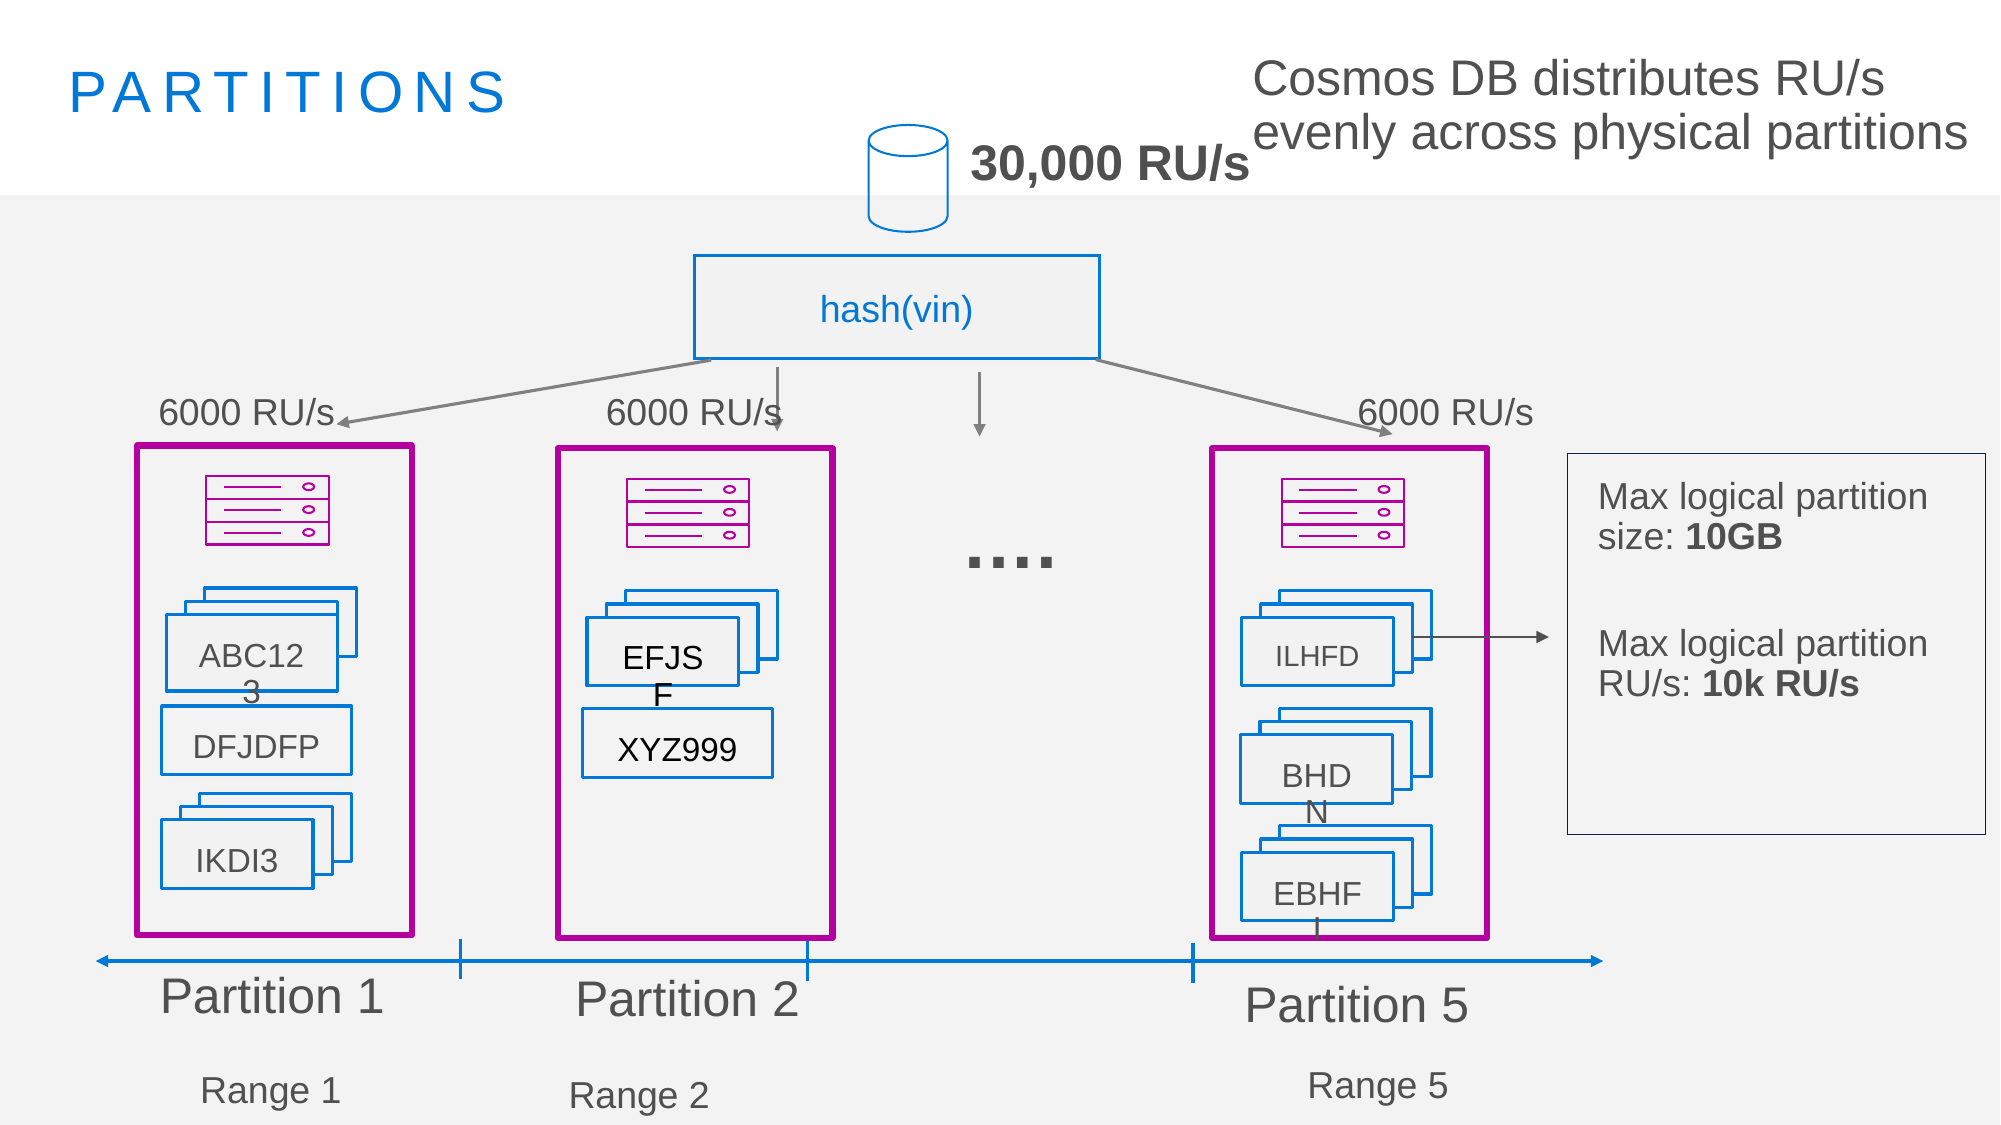

Cosmos DB distributes RU/s evenly across physical partitions
# Partitions
30,000 RU/s

hash(vin)

DFJDFP

IKDI3
6000 RU/s
6000 RU/s
6000 RU/s

EFJSF
XYZ999

ILHFD

EBHFI

BHDN
Max logical partition size: 10GB

Max logical partition RU/s: 10k RU/s

….
ABC123
Partition 1
Partition 2
Partition 5
Range 5
Range 1
Range 2